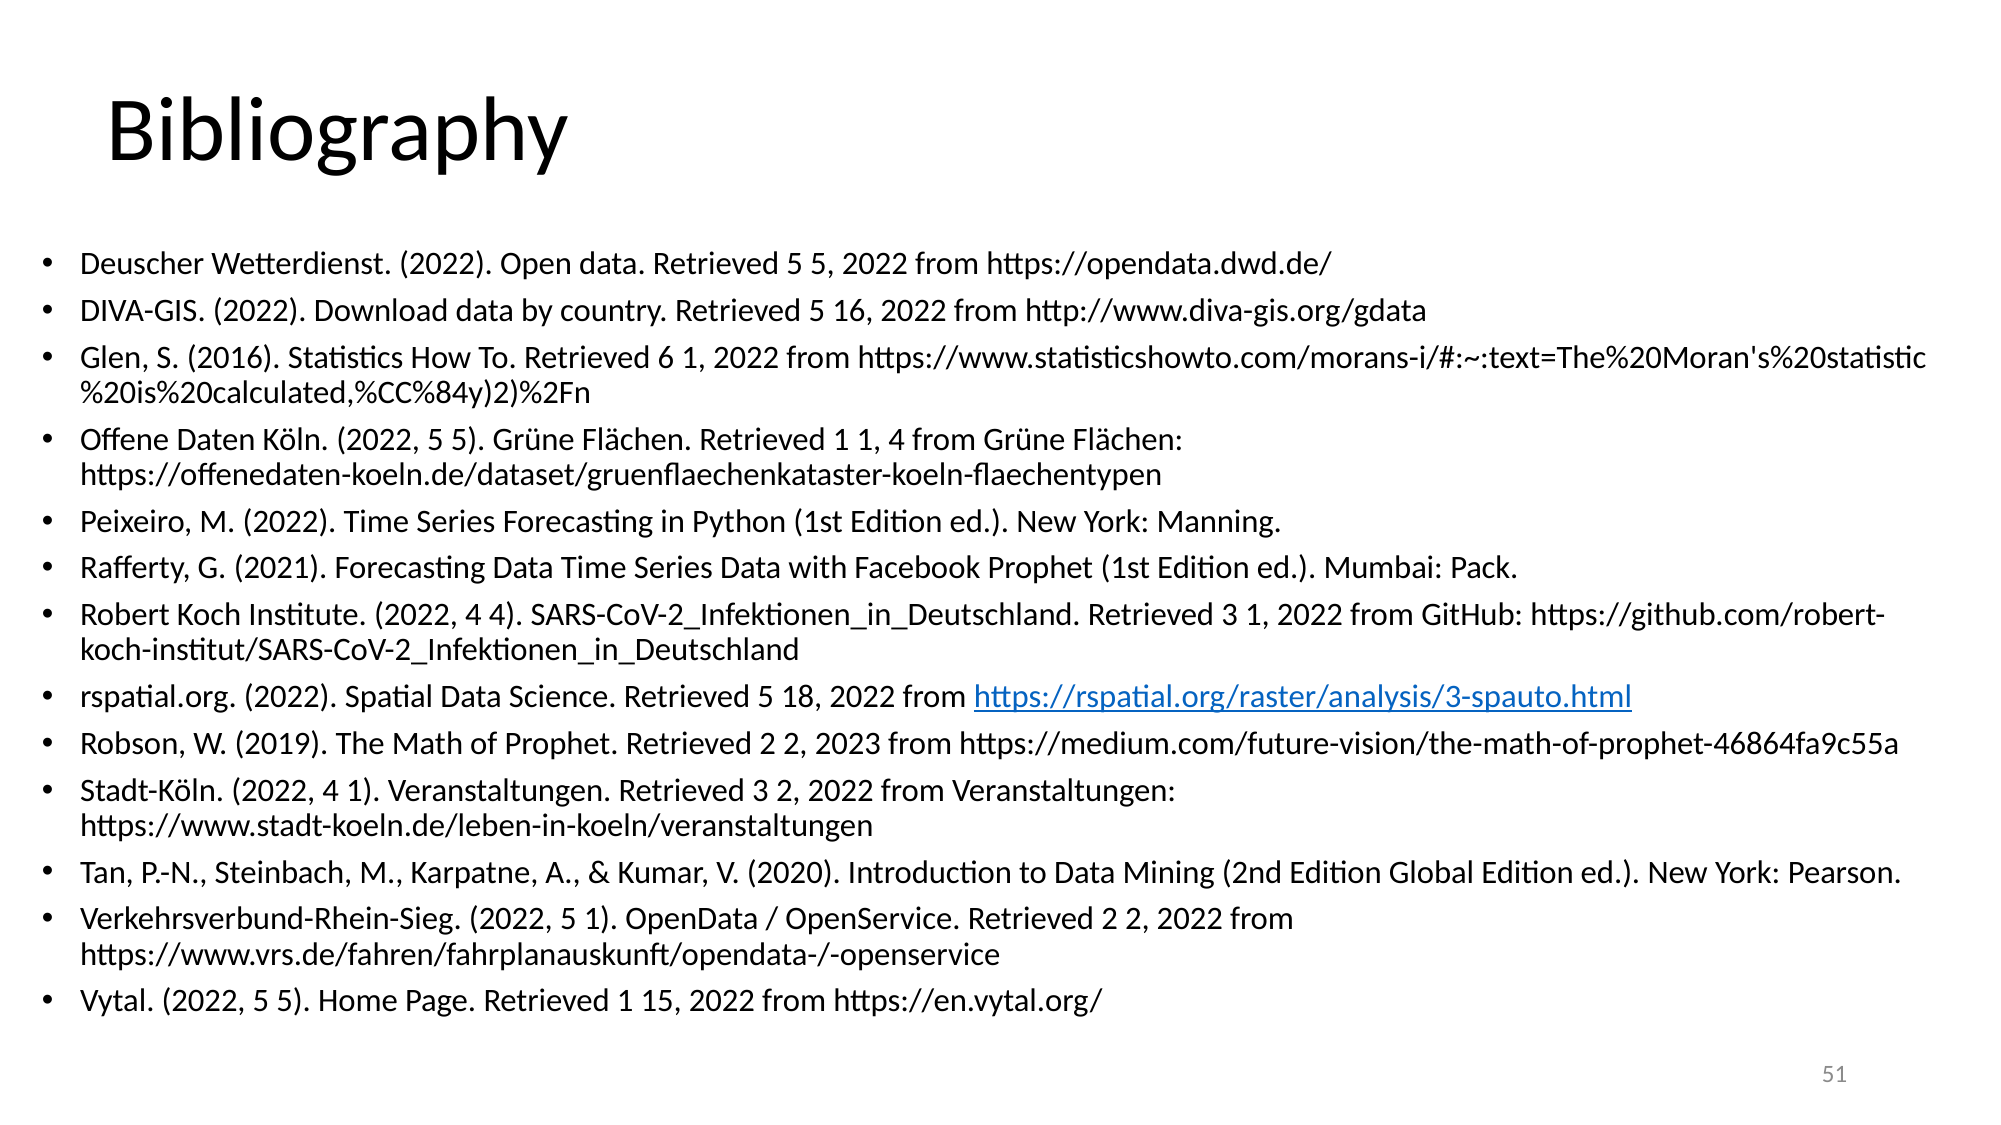

# Bibliography

Deuscher Wetterdienst. (2022). Open data. Retrieved 5 5, 2022 from https://opendata.dwd.de/
DIVA-GIS. (2022). Download data by country. Retrieved 5 16, 2022 from http://www.diva-gis.org/gdata
Glen, S. (2016). Statistics How To. Retrieved 6 1, 2022 from https://www.statisticshowto.com/morans-i/#:~:text=The%20Moran's%20statistic%20is%20calculated,%CC%84y)2)%2Fn
Offene Daten Köln. (2022, 5 5). Grüne Flächen. Retrieved 1 1, 4 from Grüne Flächen: https://offenedaten-koeln.de/dataset/gruenflaechenkataster-koeln-flaechentypen
Peixeiro, M. (2022). Time Series Forecasting in Python (1st Edition ed.). New York: Manning.
Rafferty, G. (2021). Forecasting Data Time Series Data with Facebook Prophet (1st Edition ed.). Mumbai: Pack.
Robert Koch Institute. (2022, 4 4). SARS-CoV-2_Infektionen_in_Deutschland. Retrieved 3 1, 2022 from GitHub: https://github.com/robert-koch-institut/SARS-CoV-2_Infektionen_in_Deutschland
rspatial.org. (2022). Spatial Data Science. Retrieved 5 18, 2022 from https://rspatial.org/raster/analysis/3-spauto.html
Robson, W. (2019). The Math of Prophet. Retrieved 2 2, 2023 from https://medium.com/future-vision/the-math-of-prophet-46864fa9c55a
Stadt-Köln. (2022, 4 1). Veranstaltungen. Retrieved 3 2, 2022 from Veranstaltungen: https://www.stadt-koeln.de/leben-in-koeln/veranstaltungen
Tan, P.-N., Steinbach, M., Karpatne, A., & Kumar, V. (2020). Introduction to Data Mining (2nd Edition Global Edition ed.). New York: Pearson.
Verkehrsverbund-Rhein-Sieg. (2022, 5 1). OpenData / OpenService. Retrieved 2 2, 2022 from https://www.vrs.de/fahren/fahrplanauskunft/opendata-/-openservice
Vytal. (2022, 5 5). Home Page. Retrieved 1 15, 2022 from https://en.vytal.org/

51